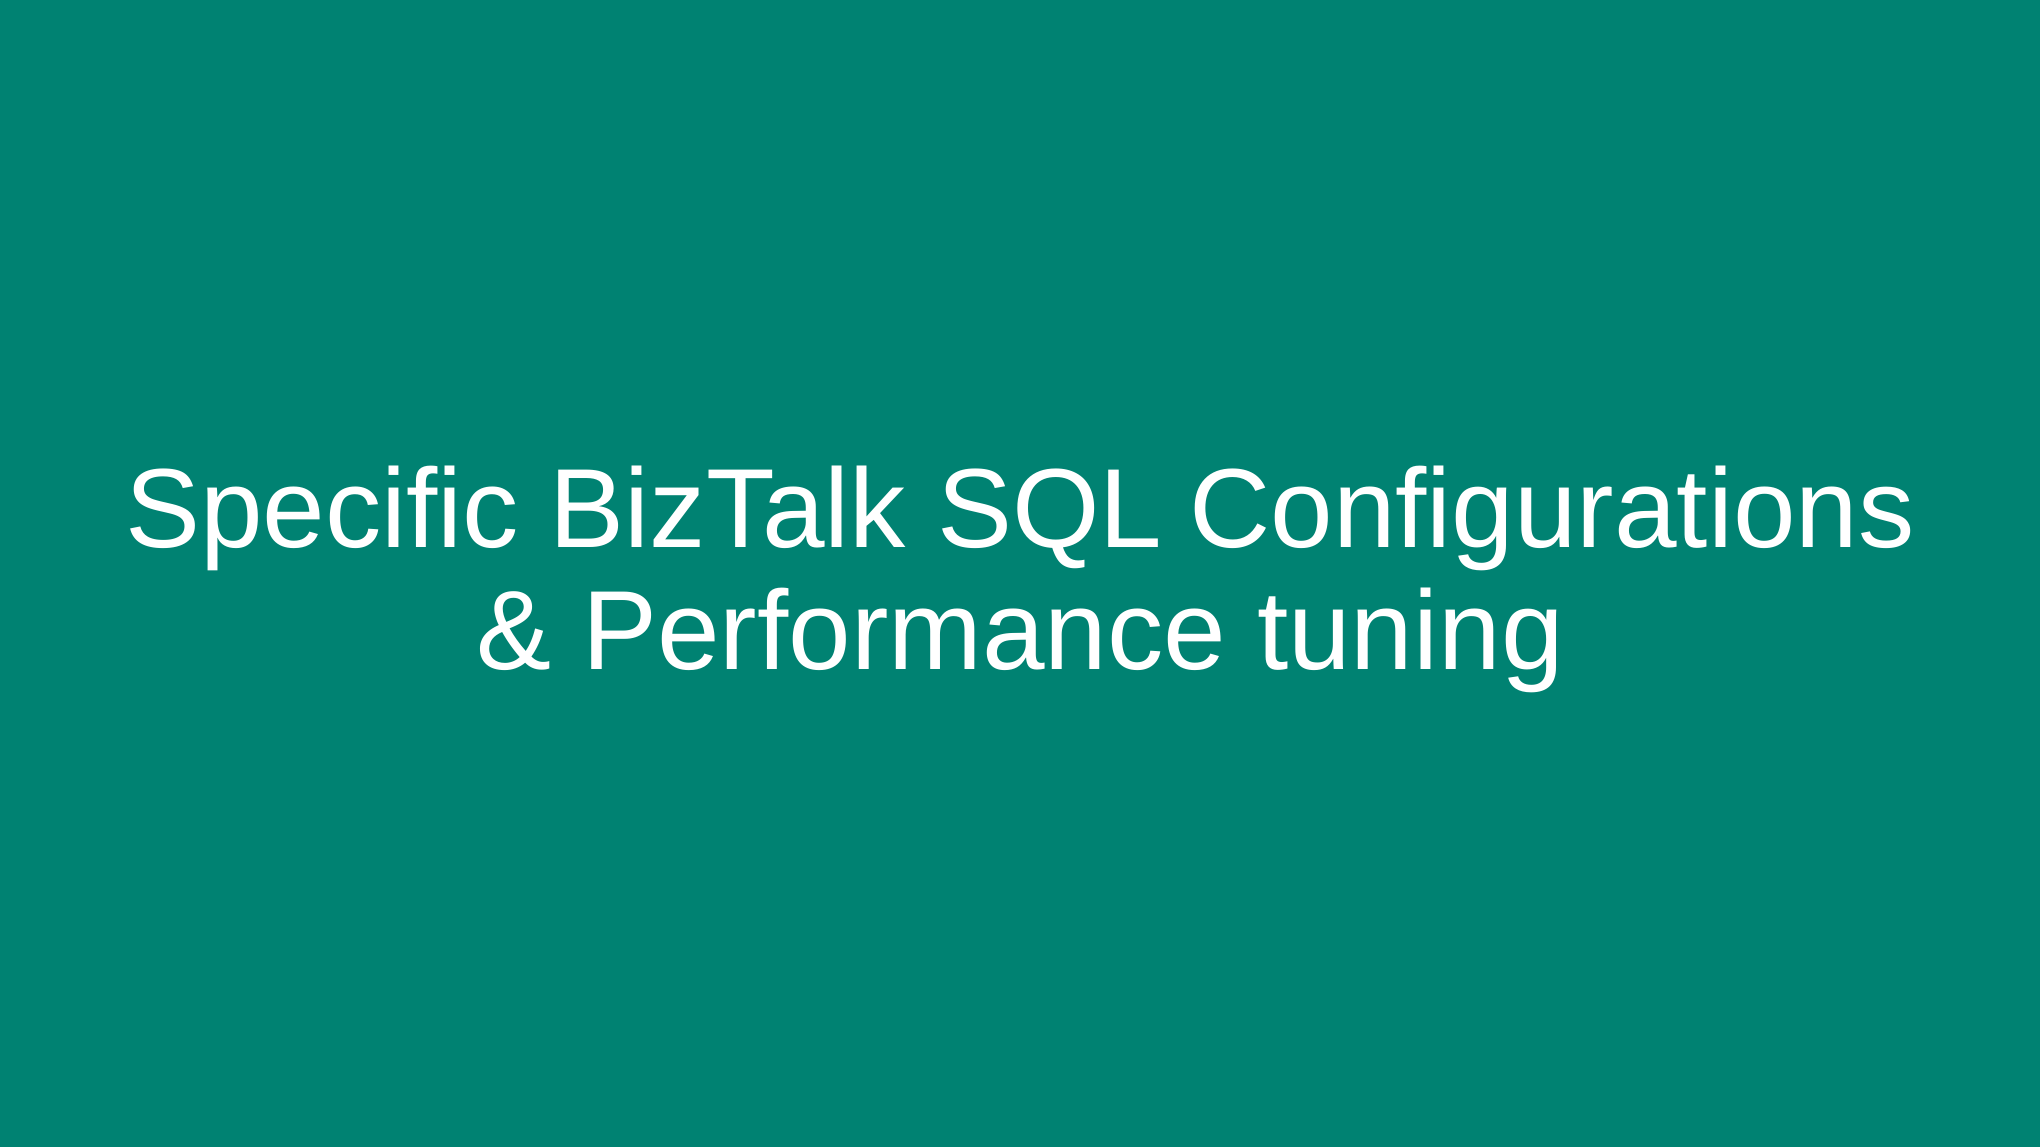

Specific BizTalk SQL Configurations
& Performance tuning